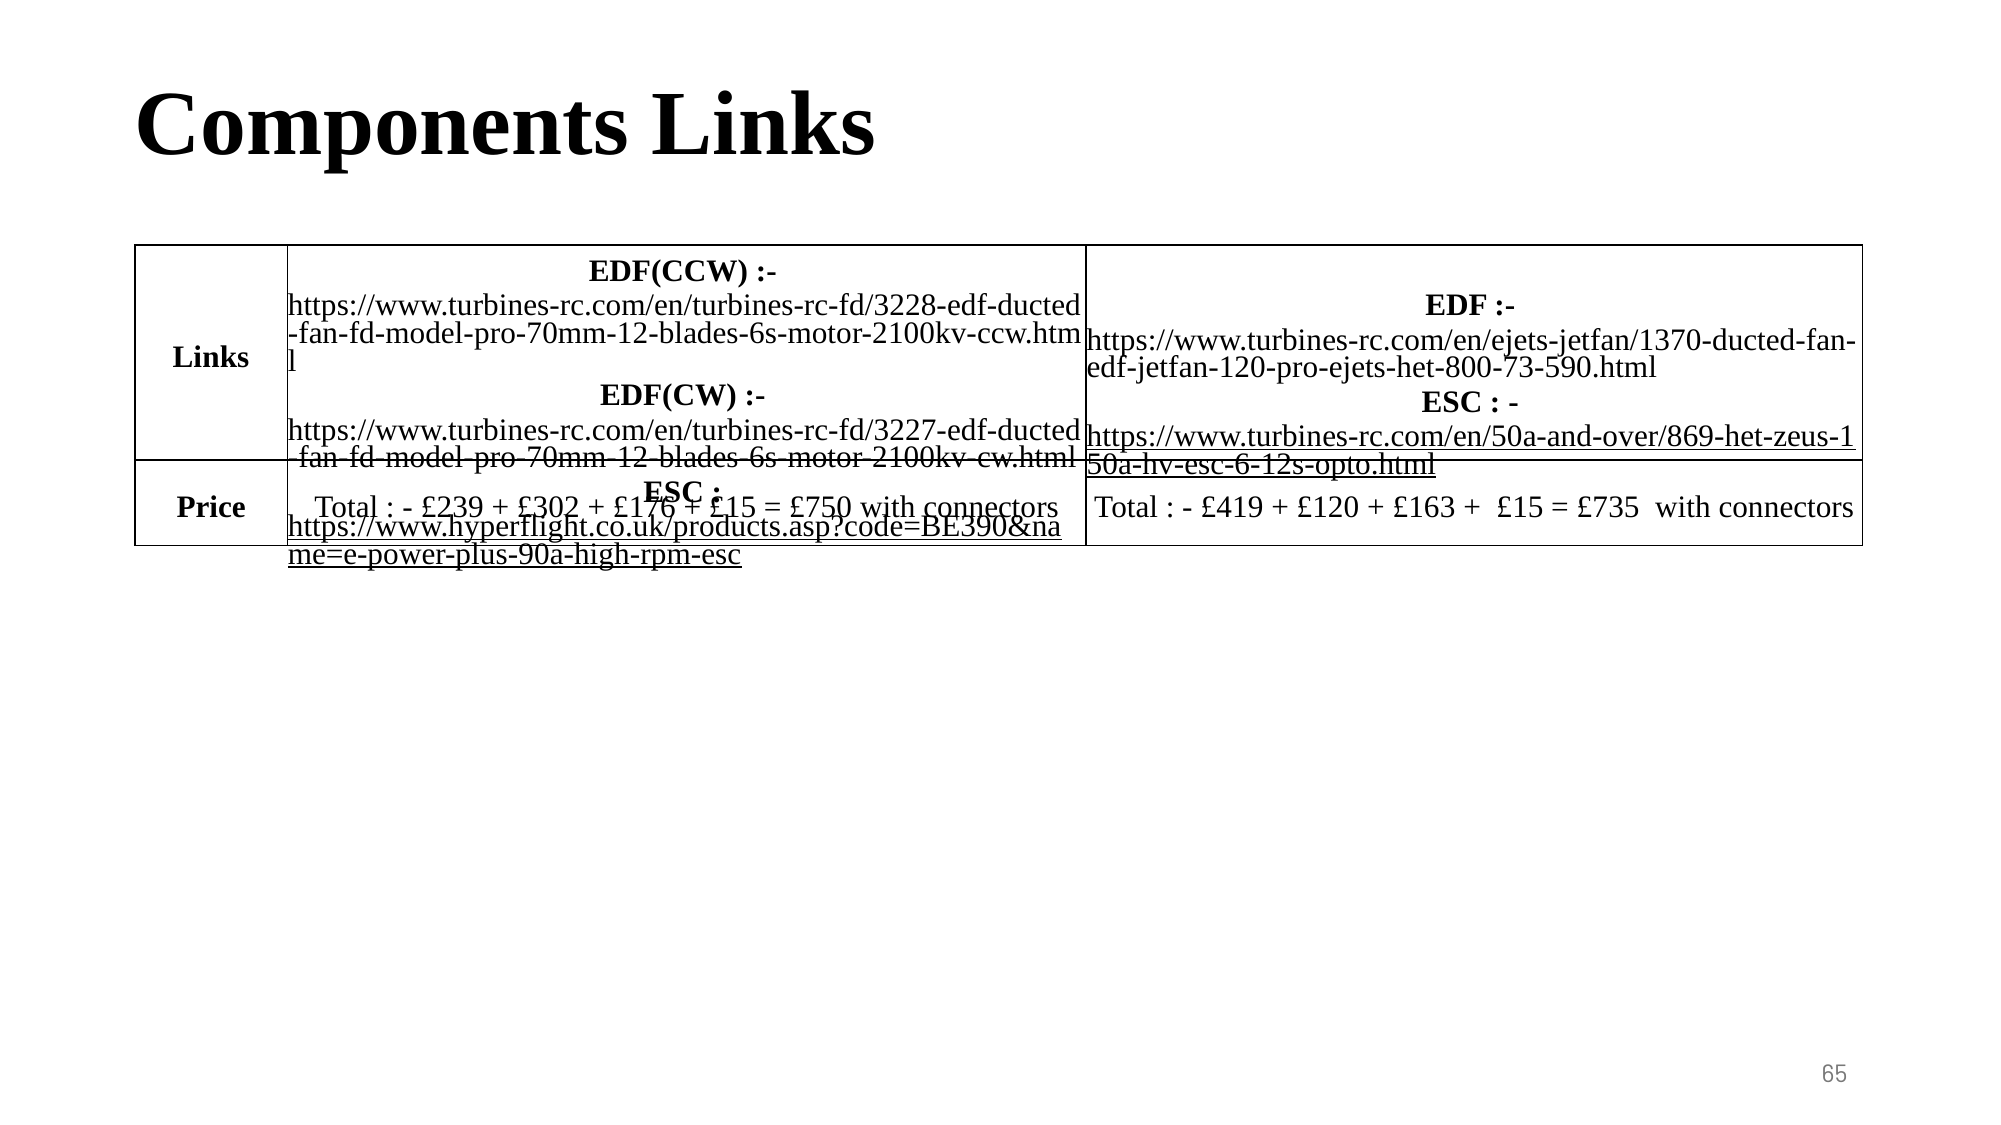

Components Links
| Links | EDF(CCW) :- https://www.turbines-rc.com/en/turbines-rc-fd/3228-edf-ducted-fan-fd-model-pro-70mm-12-blades-6s-motor-2100kv-ccw.html EDF(CW) :- https://www.turbines-rc.com/en/turbines-rc-fd/3227-edf-ducted-fan-fd-model-pro-70mm-12-blades-6s-motor-2100kv-cw.html ESC : https://www.hyperflight.co.uk/products.asp?code=BE390&name=e-power-plus-90a-high-rpm-esc | EDF :- https://www.turbines-rc.com/en/ejets-jetfan/1370-ducted-fan-edf-jetfan-120-pro-ejets-het-800-73-590.html ESC : - https://www.turbines-rc.com/en/50a-and-over/869-het-zeus-150a-hv-esc-6-12s-opto.html |
| --- | --- | --- |
| Price | Total : - £239 + £302 + £176 + £15 = £750 with connectors | Total : - £419 + £120 + £163 + £15 = £735 with connectors |
65